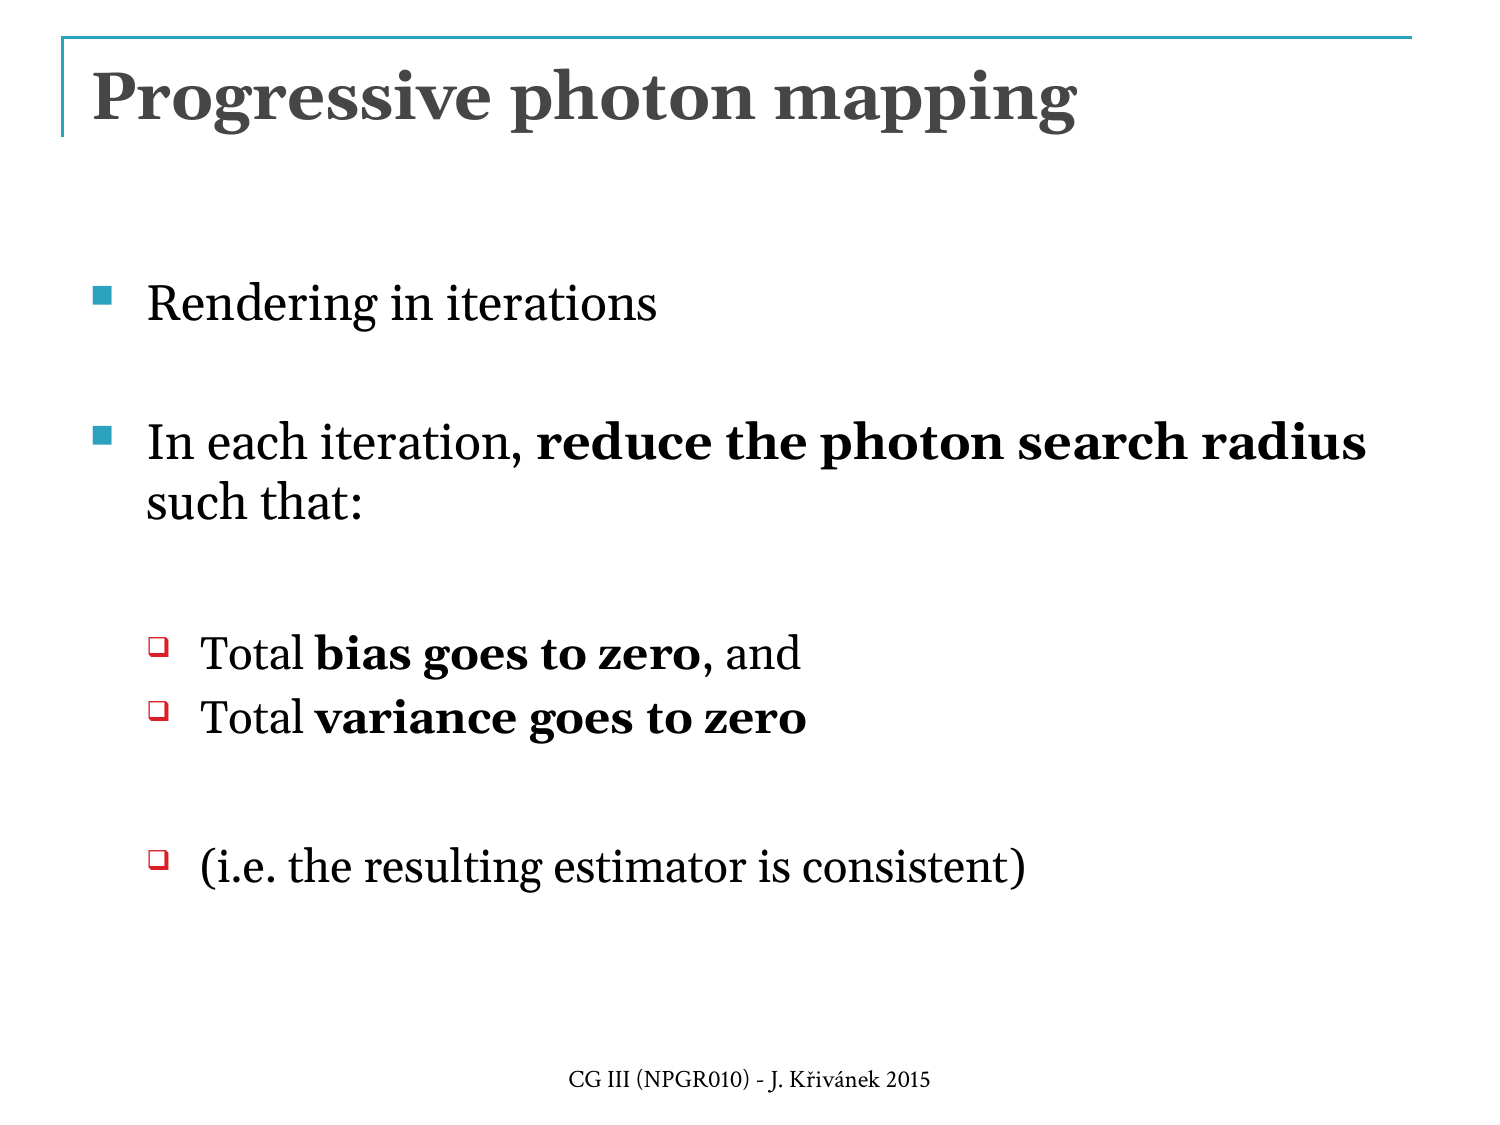

# Progressive photon mapping
Rendering in iterations

In each iteration, reduce the photon search radius such that:

Total bias goes to zero, and
Total variance goes to zero

(i.e. the resulting estimator is consistent)
CG III (NPGR010) - J. Křivánek 2015